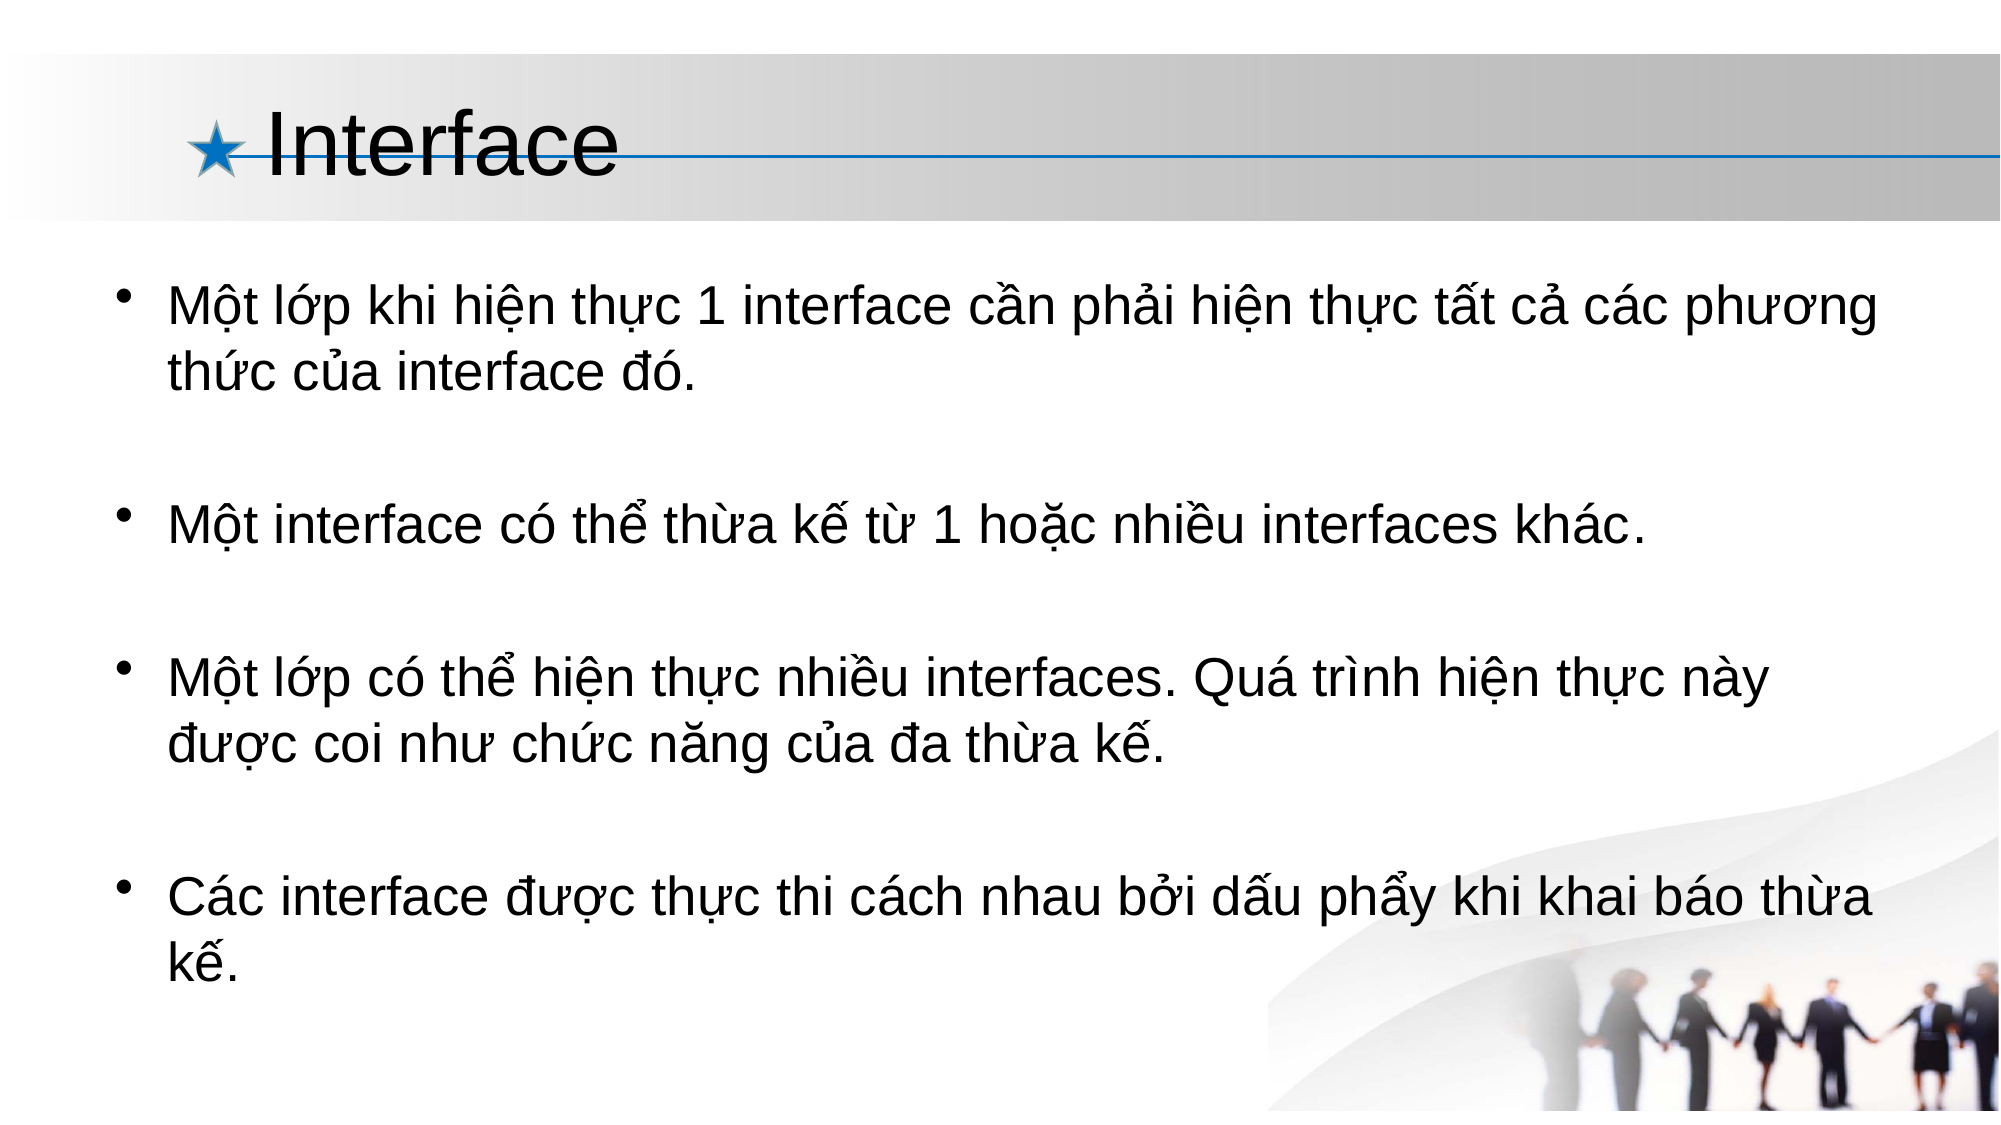

# Interface
Một lớp khi hiện thực 1 interface cần phải hiện thực tất cả các phương thức của interface đó.

Một interface có thể thừa kế từ 1 hoặc nhiều interfaces khác.

Một lớp có thể hiện thực nhiều interfaces. Quá trình hiện thực này được coi như chức năng của đa thừa kế.

Các interface được thực thi cách nhau bởi dấu phẩy khi khai báo thừa kế.
42